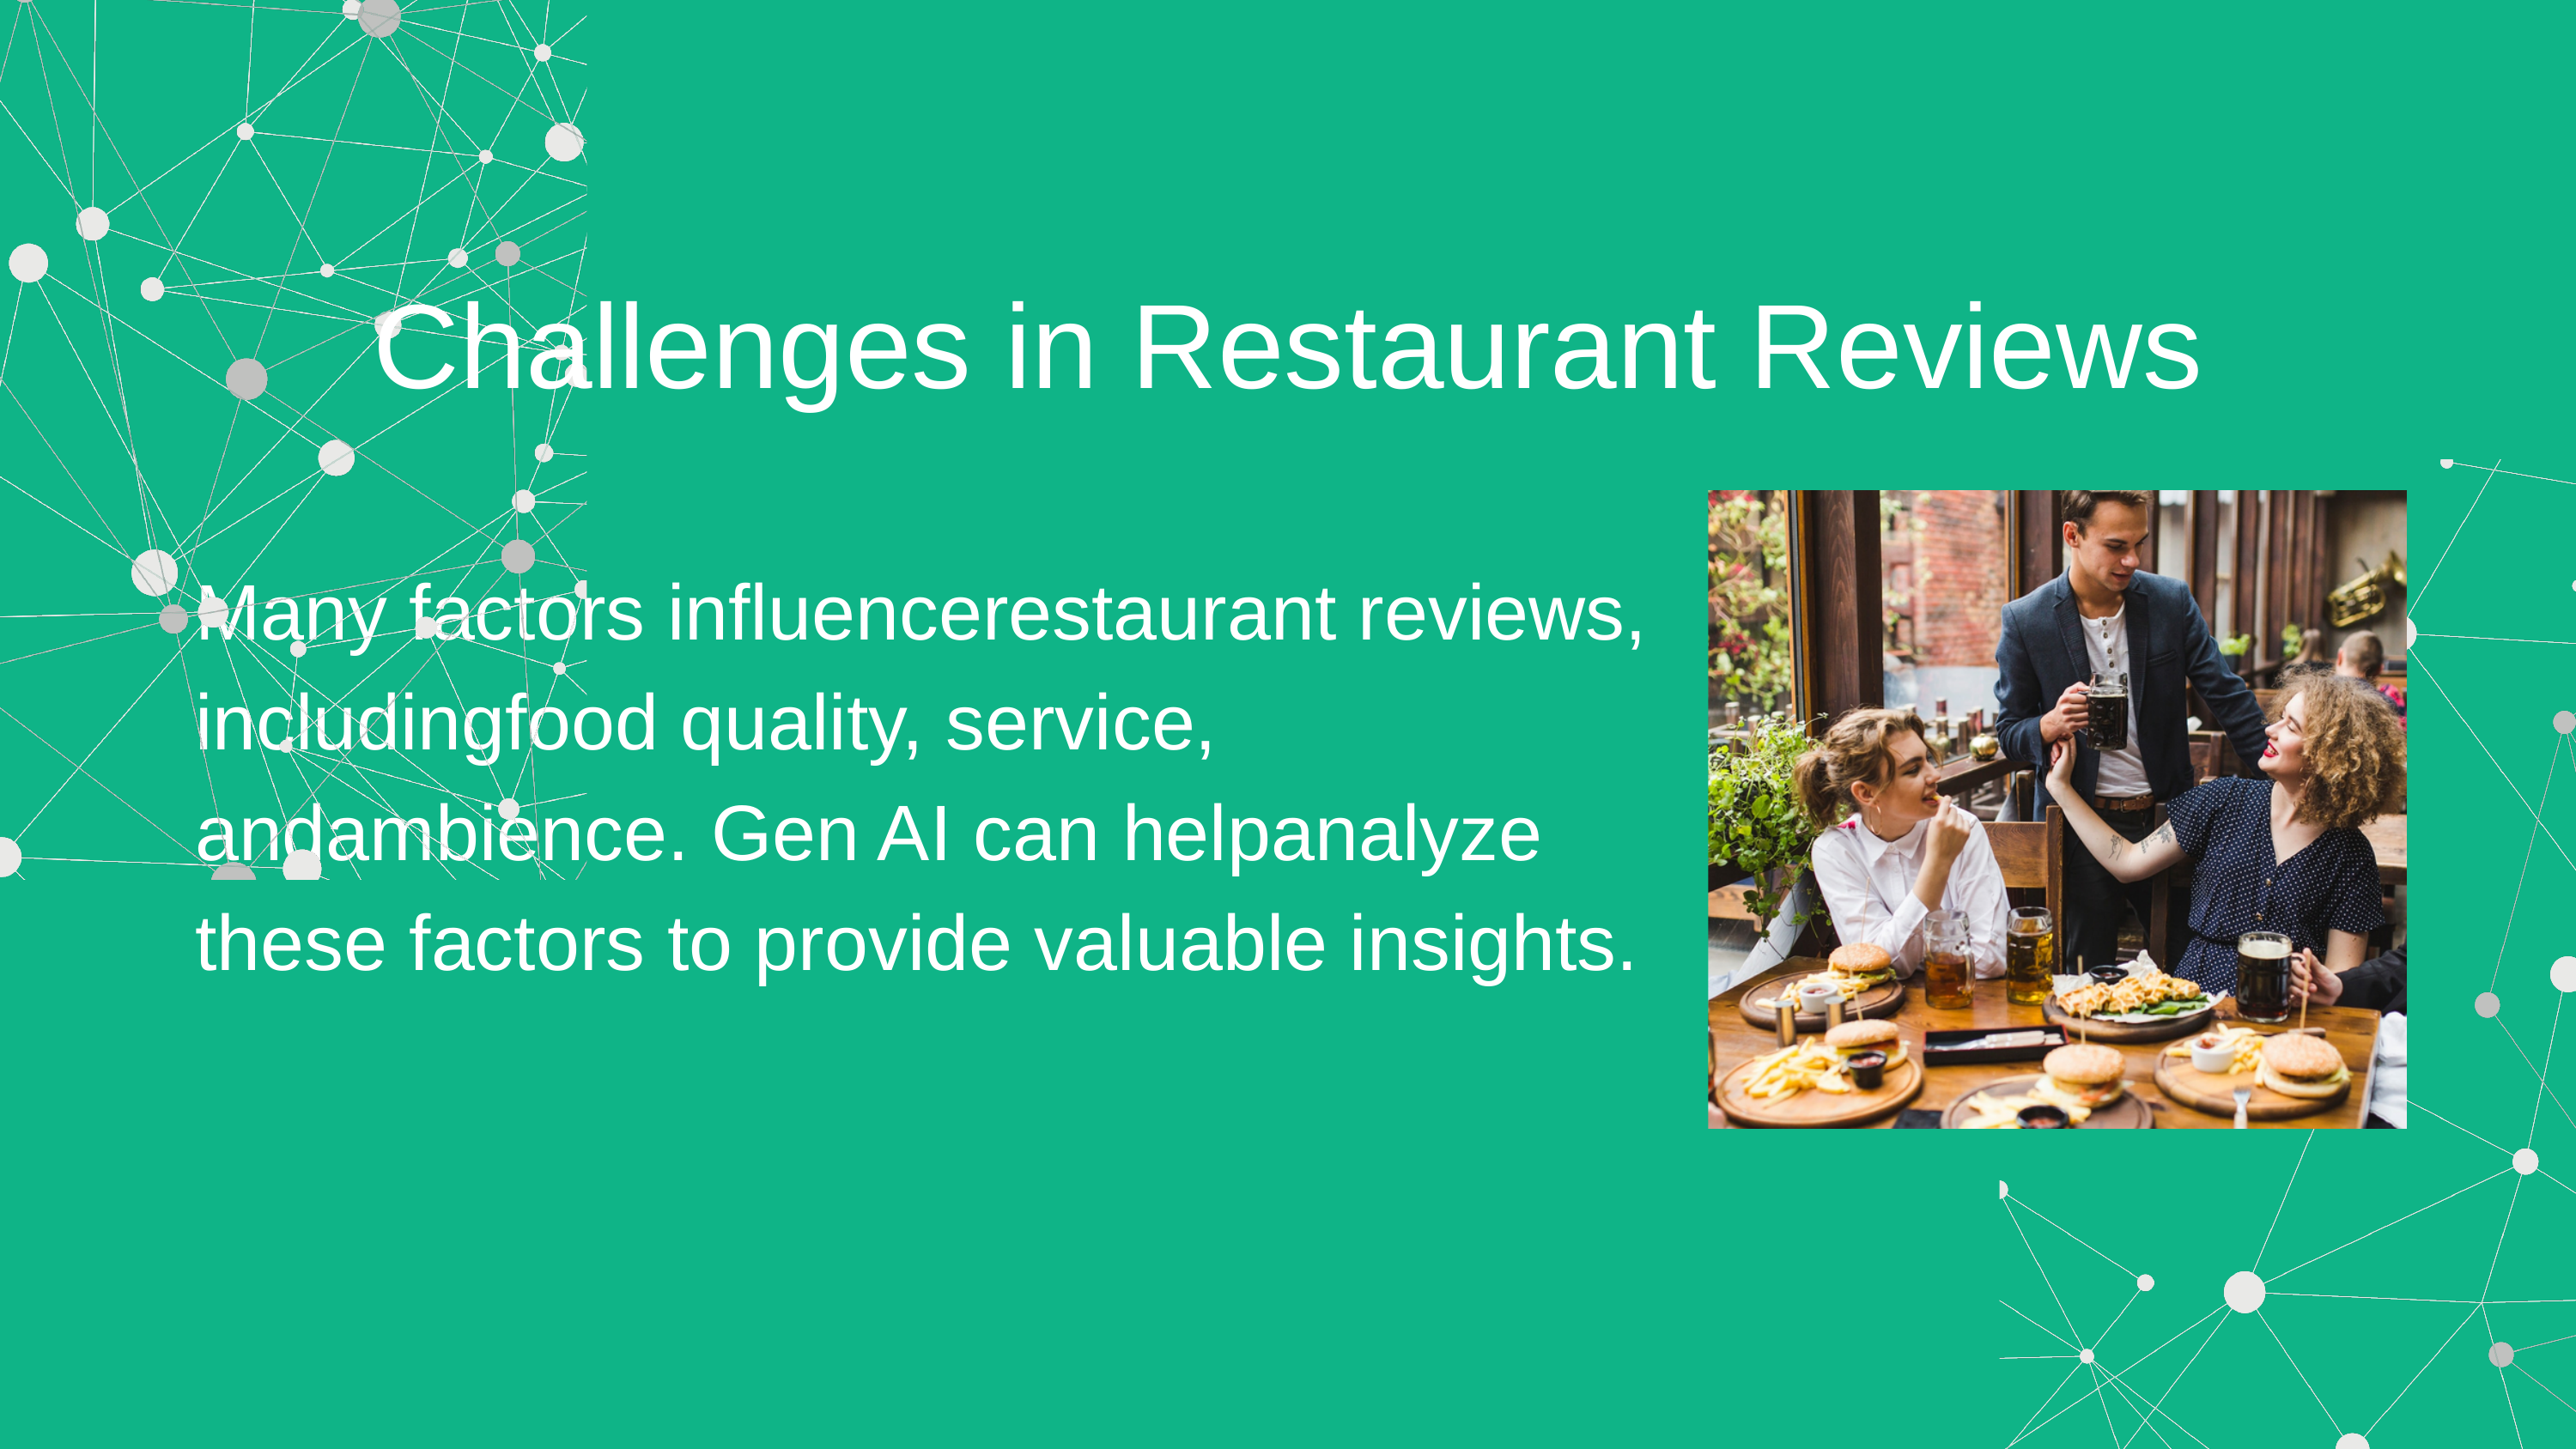

Challenges in Restaurant Reviews

Many factors inﬂuencerestaurant reviews, includingfood quality, service, andambience. Gen AI can helpanalyze these factors to provide valuable insights.